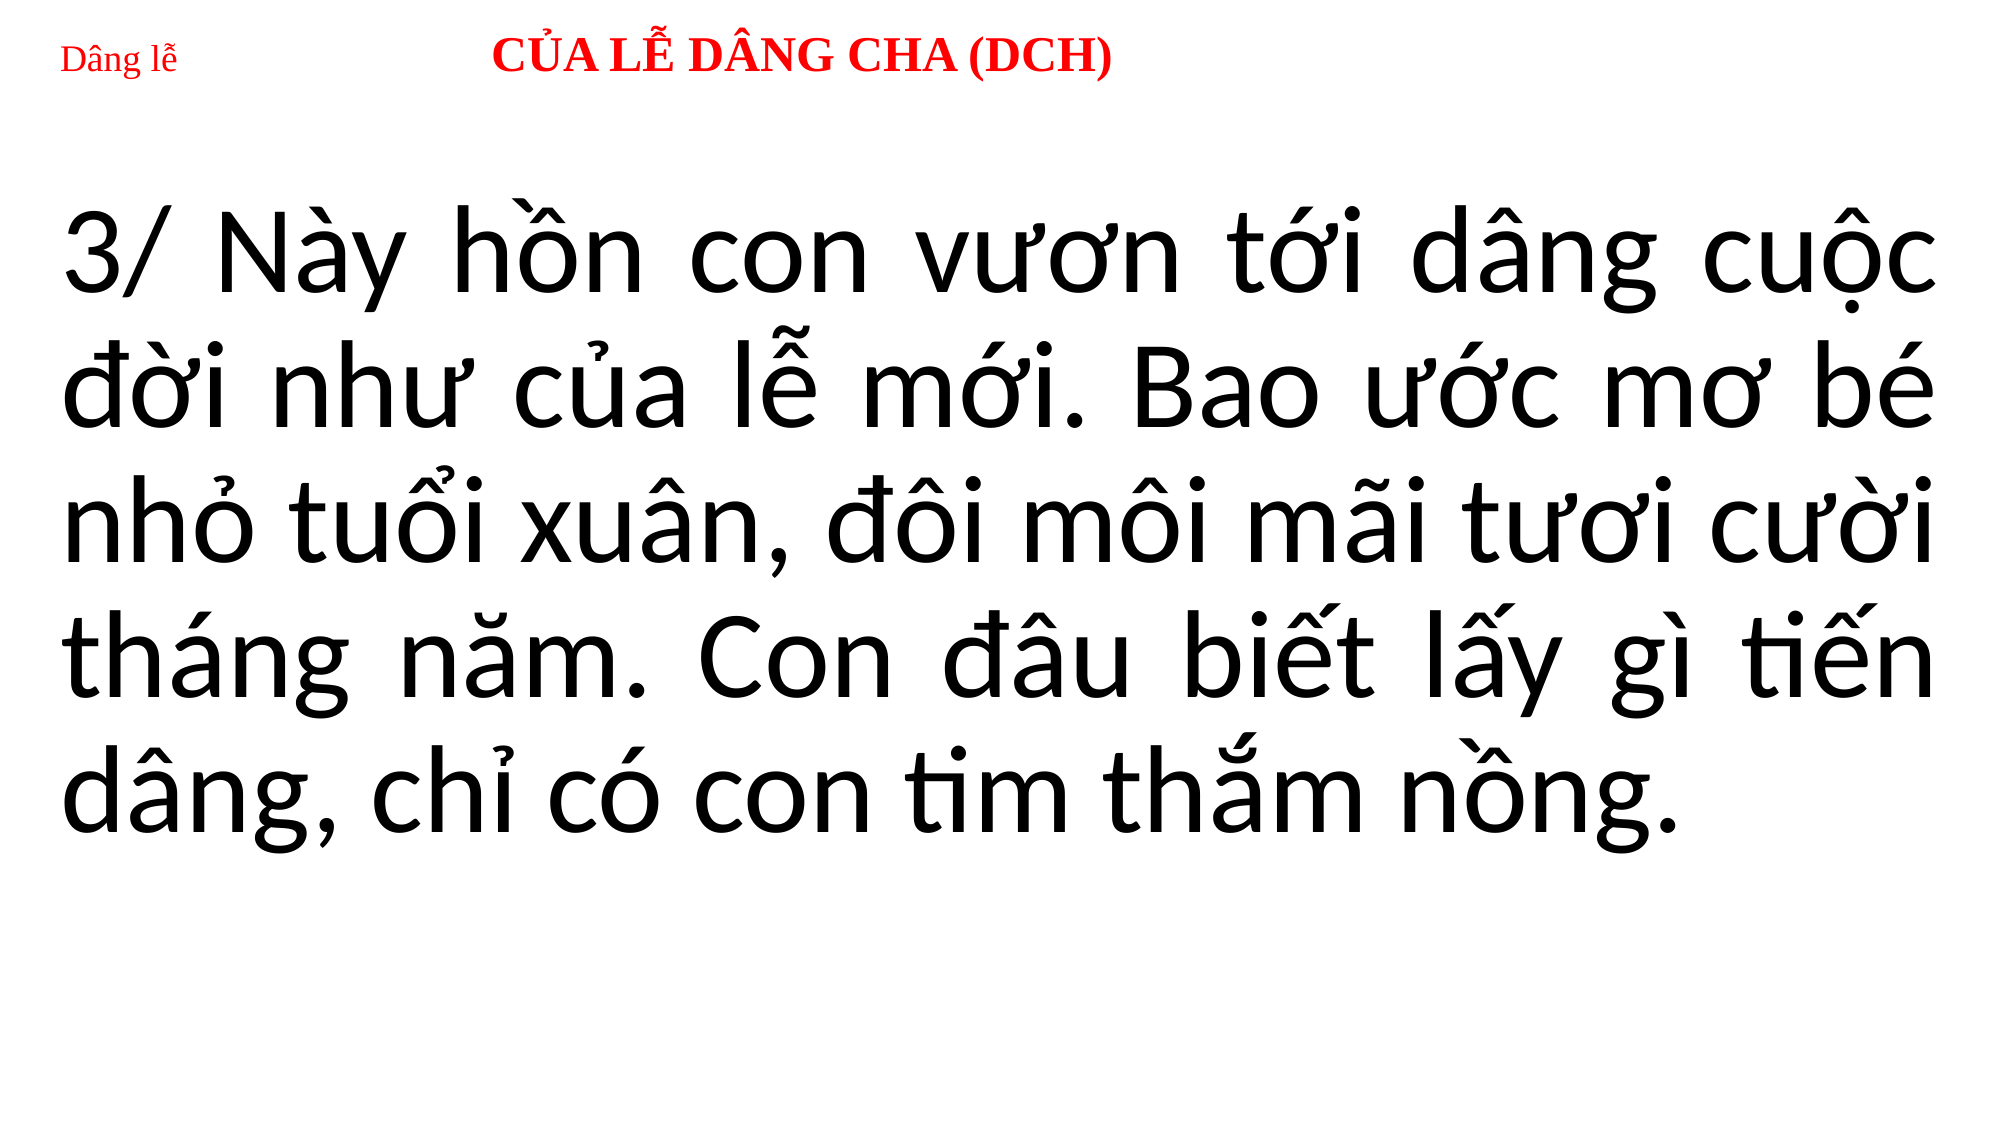

# Dâng lễ                                 CỦA LỄ DÂNG CHA (DCH)
3/ Này hồn con vươn tới dâng cuộc đời như của lễ mới. Bao ước mơ bé nhỏ tuổi xuân, đôi môi mãi tươi cười tháng năm. Con đâu biết lấy gì tiến dâng, chỉ có con tim thắm nồng.